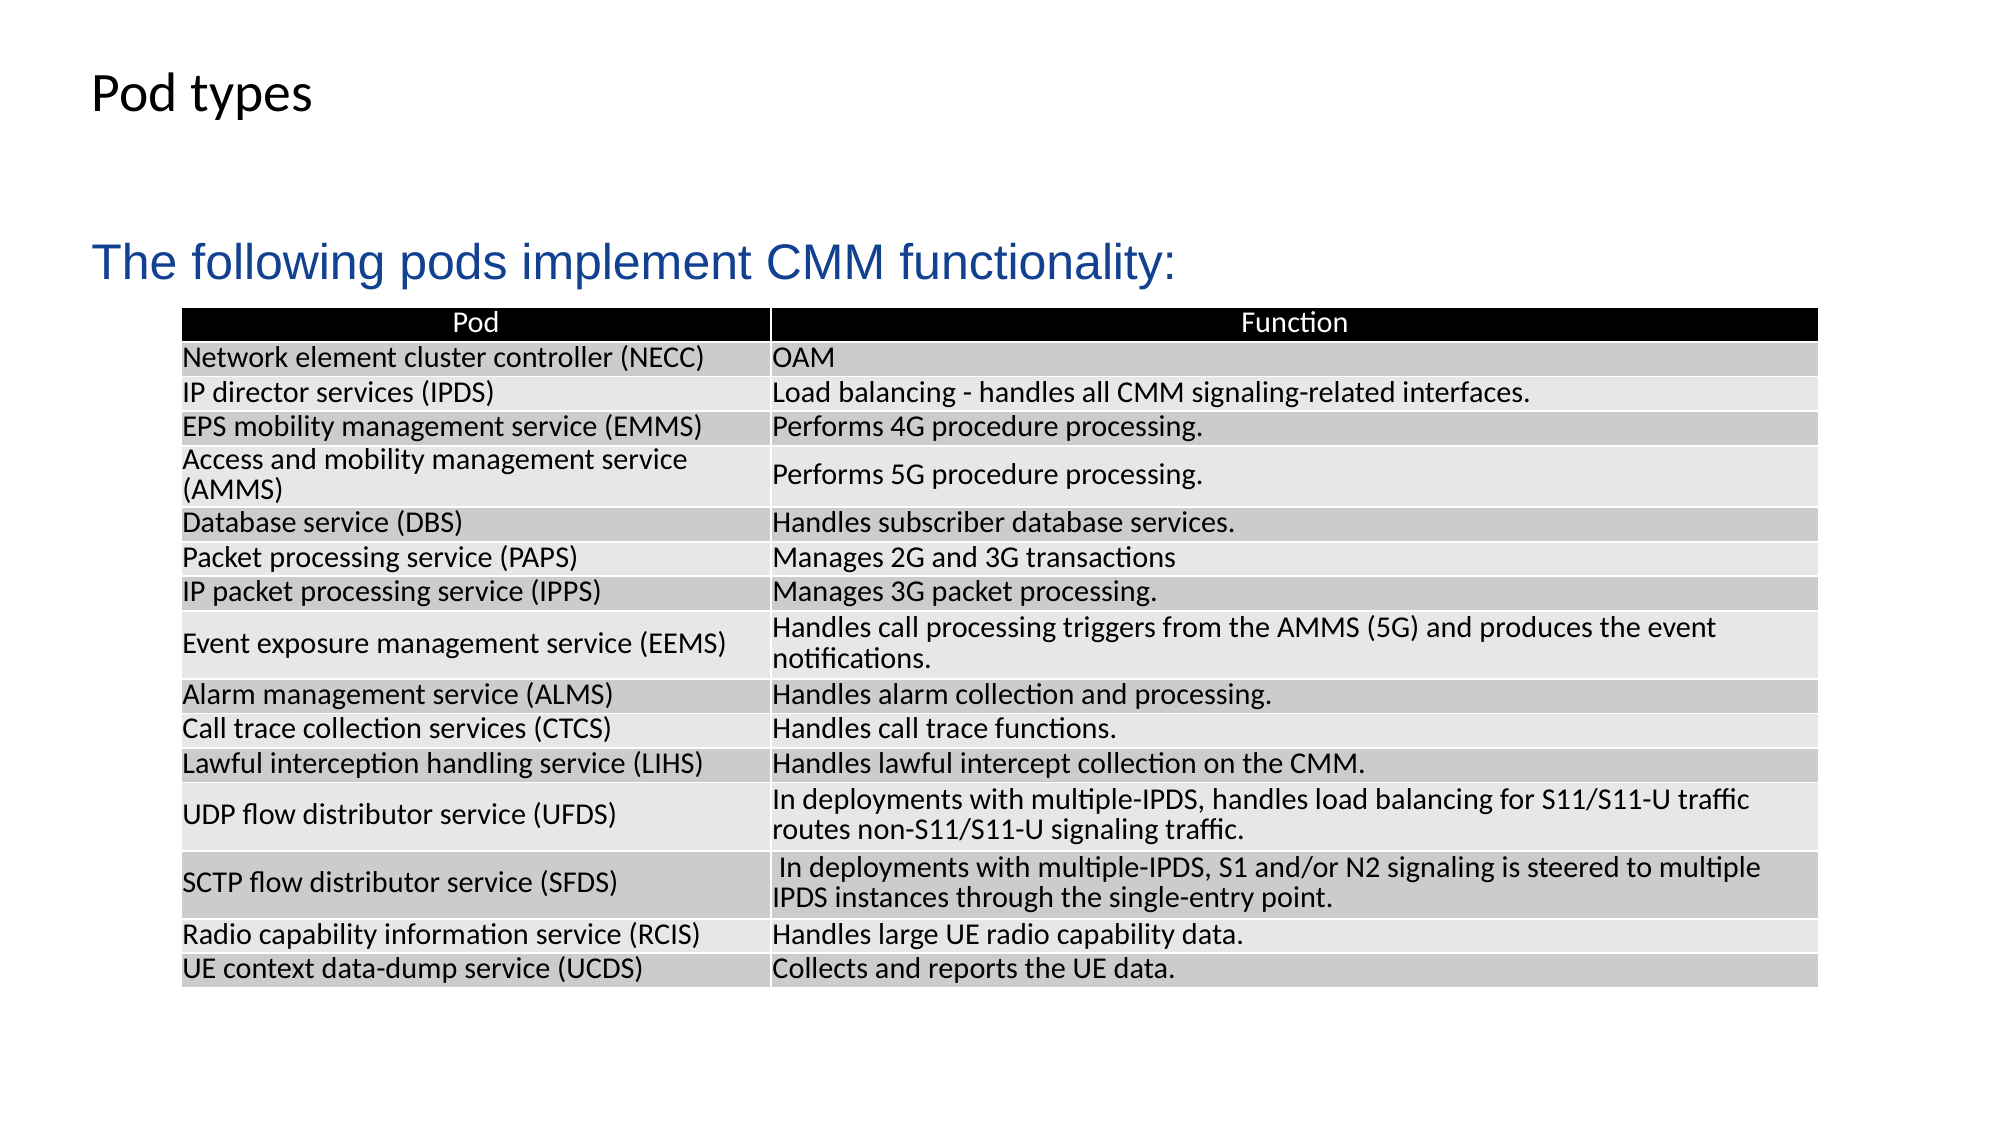

# Pod types
The following pods implement CMM functionality:
| Pod | Function |
| --- | --- |
| Network element cluster controller (NECC) | OAM |
| IP director services (IPDS) | Load balancing - handles all CMM signaling-related interfaces. |
| EPS mobility management service (EMMS) | Performs 4G procedure processing. |
| Access and mobility management service (AMMS) | Performs 5G procedure processing. |
| Database service (DBS) | Handles subscriber database services. |
| Packet processing service (PAPS) | Manages 2G and 3G transactions |
| IP packet processing service (IPPS) | Manages 3G packet processing. |
| Event exposure management service (EEMS) | Handles call processing triggers from the AMMS (5G) and produces the event notifications. |
| Alarm management service (ALMS) | Handles alarm collection and processing. |
| Call trace collection services (CTCS) | Handles call trace functions. |
| Lawful interception handling service (LIHS) | Handles lawful intercept collection on the CMM. |
| UDP flow distributor service (UFDS) | In deployments with multiple-IPDS, handles load balancing for S11/S11-U traffic routes non-S11/S11-U signaling traffic. |
| SCTP flow distributor service (SFDS) | In deployments with multiple-IPDS, S1 and/or N2 signaling is steered to multiple IPDS instances through the single-entry point. |
| Radio capability information service (RCIS) | Handles large UE radio capability data. |
| UE context data-dump service (UCDS) | Collects and reports the UE data. |